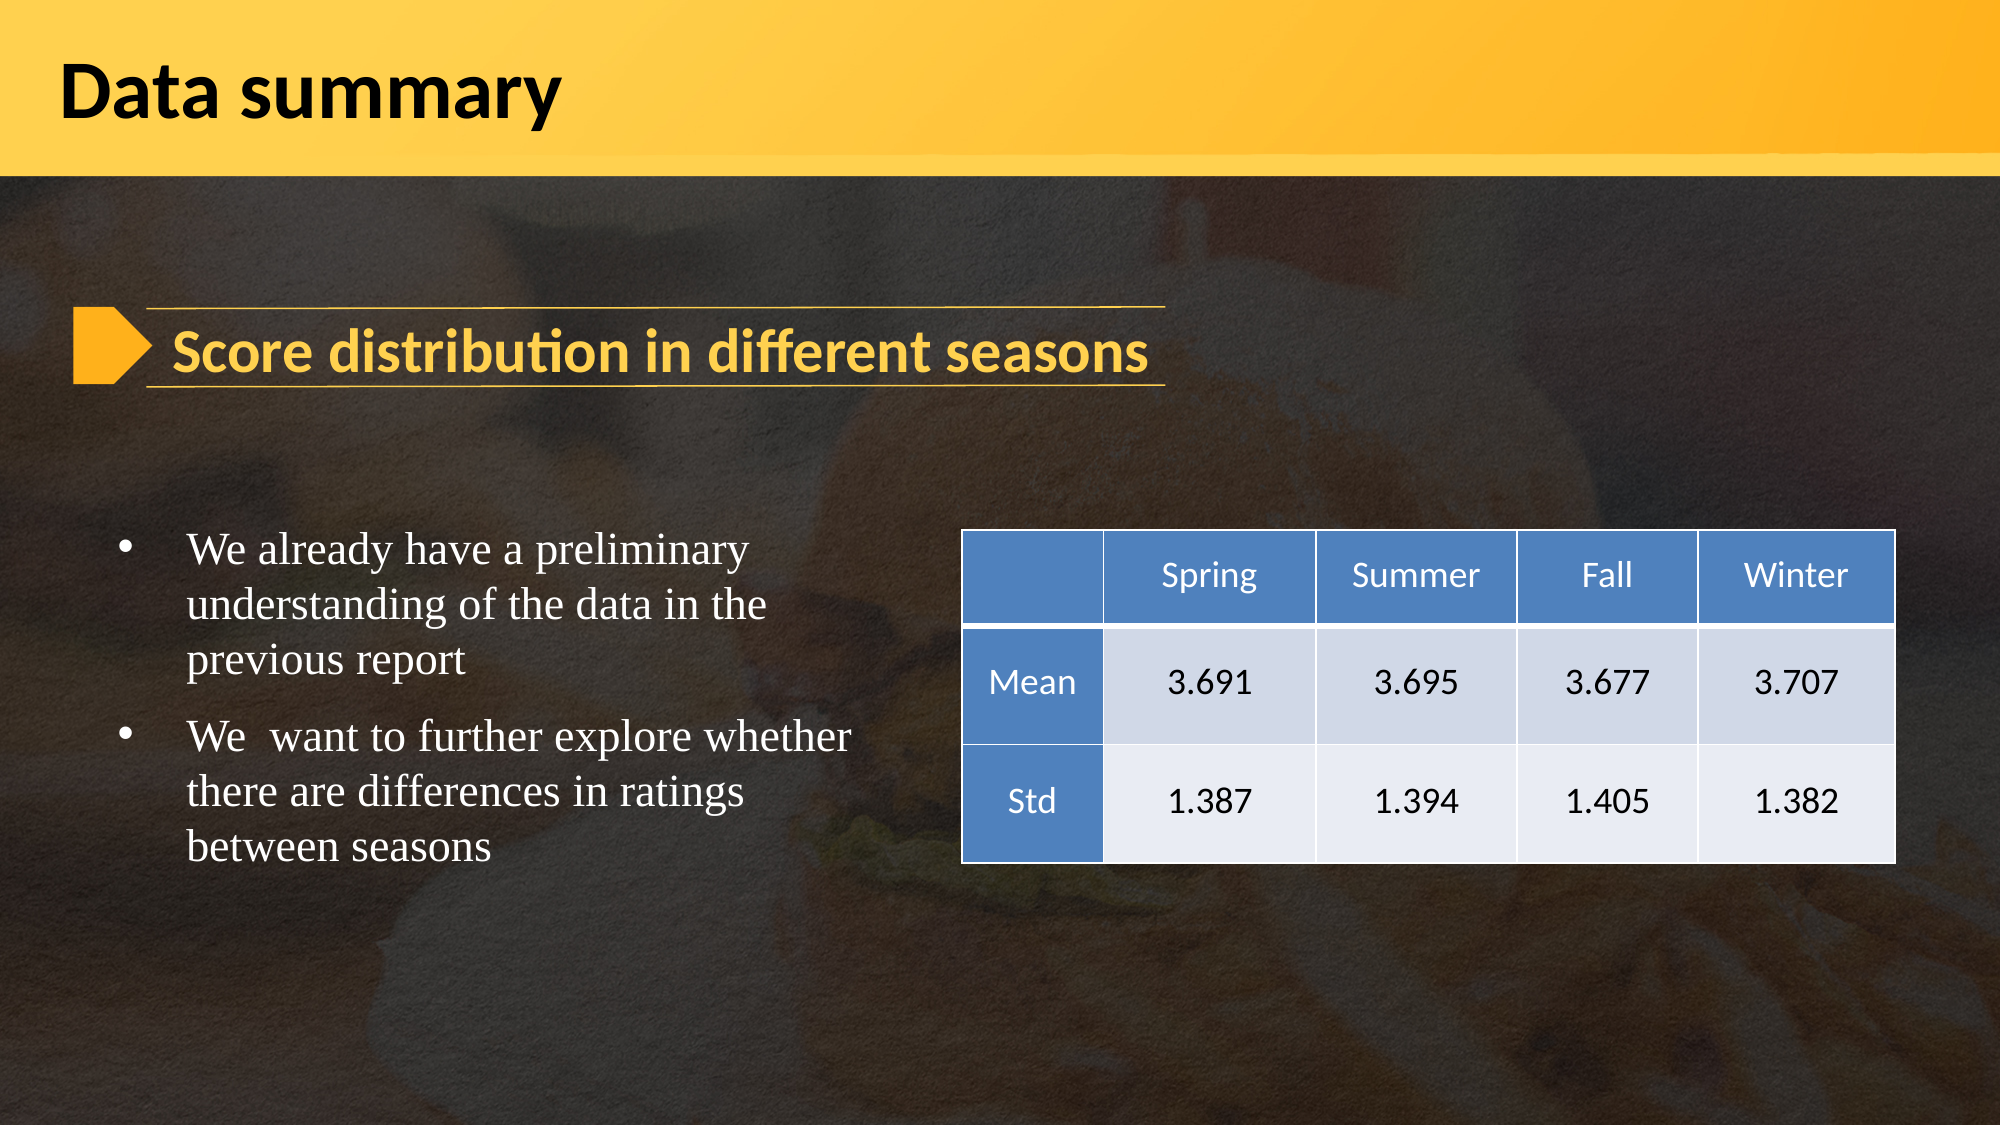

# Data summary
Score distribution in different seasons

We already have a preliminary understanding of the data in the previous report
We  want to further explore whether there are differences in ratings between seasons
|  | Spring | Summer | Fall | Winter |
| --- | --- | --- | --- | --- |
| Mean | 3.691 | 3.695 | 3.677 | 3.707 |
| Std | 1.387 | 1.394 | 1.405 | 1.382 |